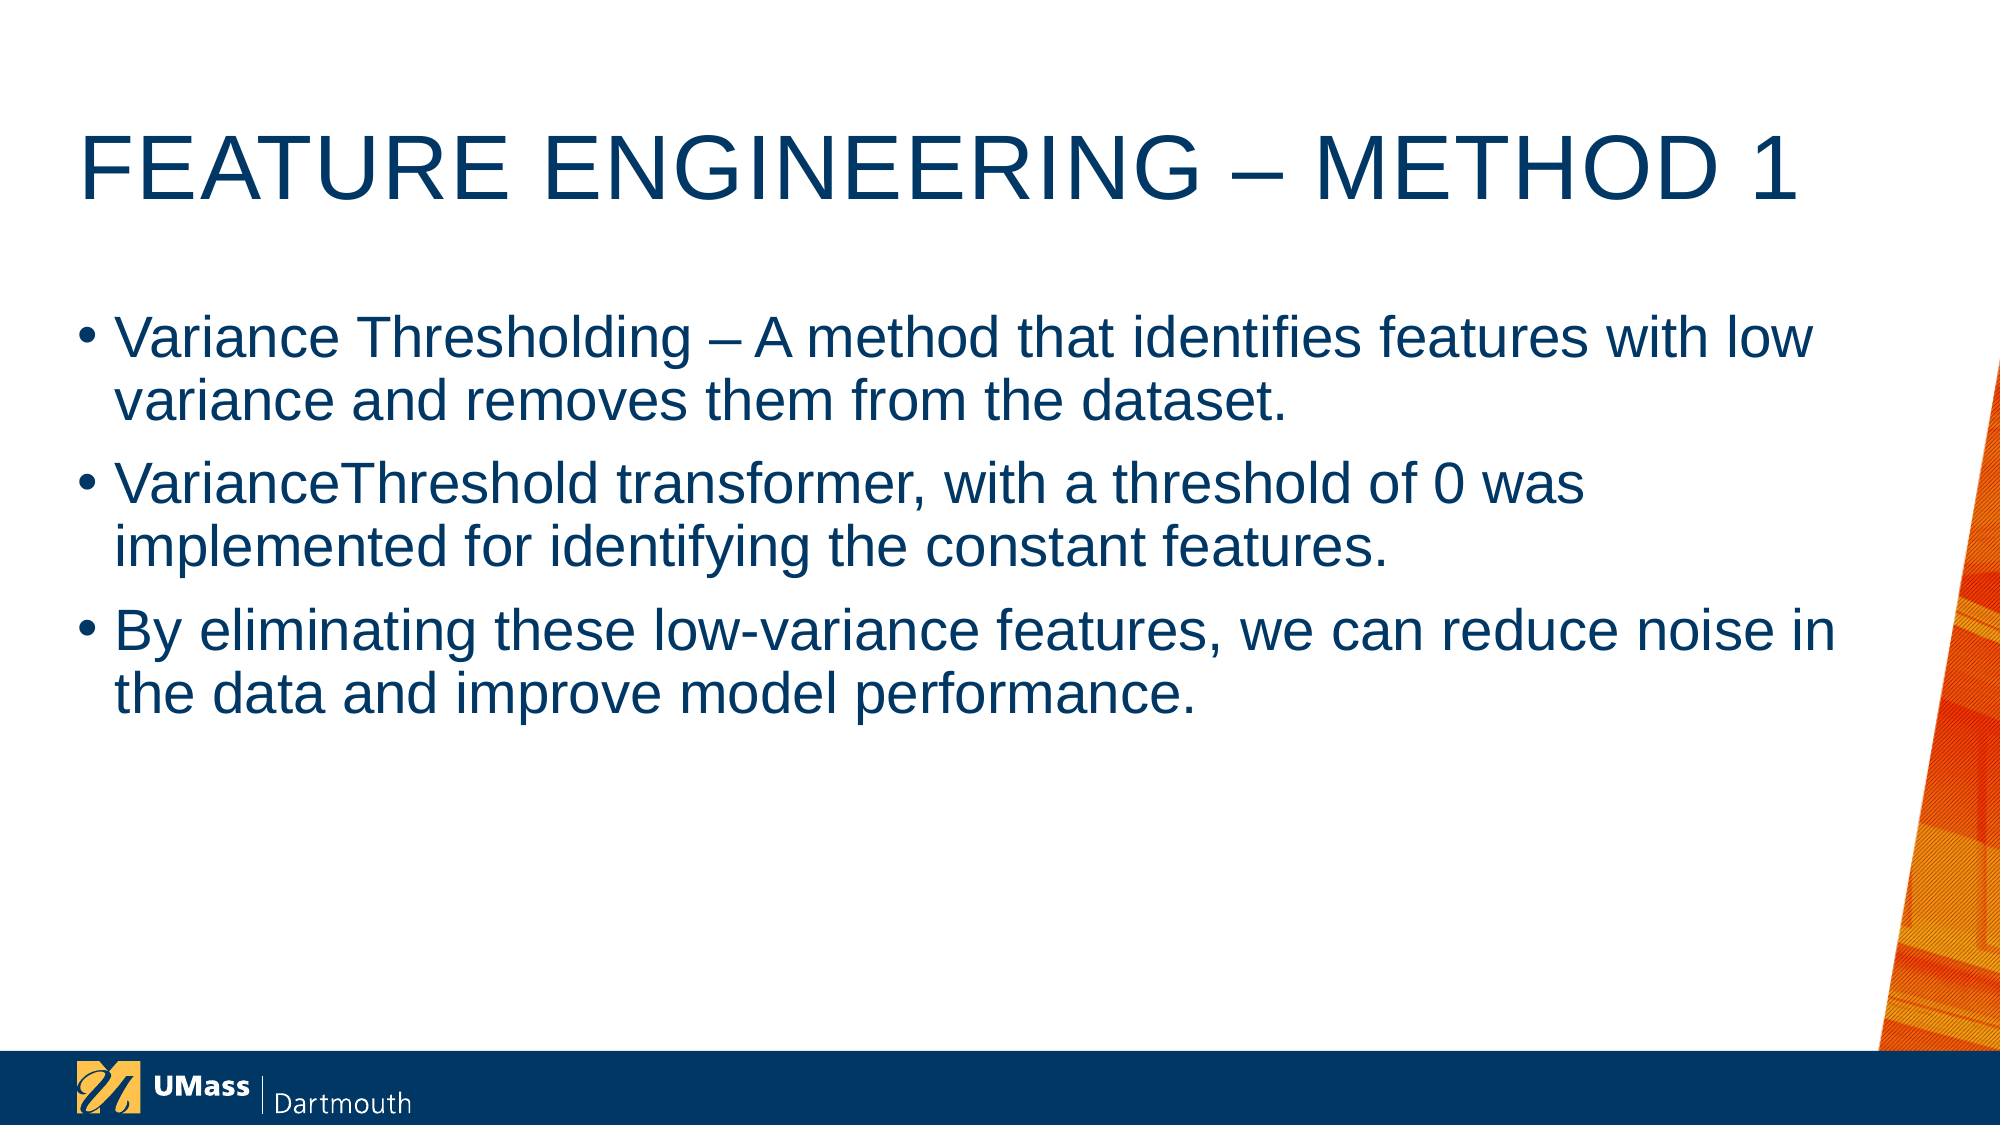

# FEATURE Engineering – Method 1
Variance Thresholding – A method that identifies features with low variance and removes them from the dataset.
VarianceThreshold transformer, with a threshold of 0 was implemented for identifying the constant features.
By eliminating these low-variance features, we can reduce noise in the data and improve model performance.